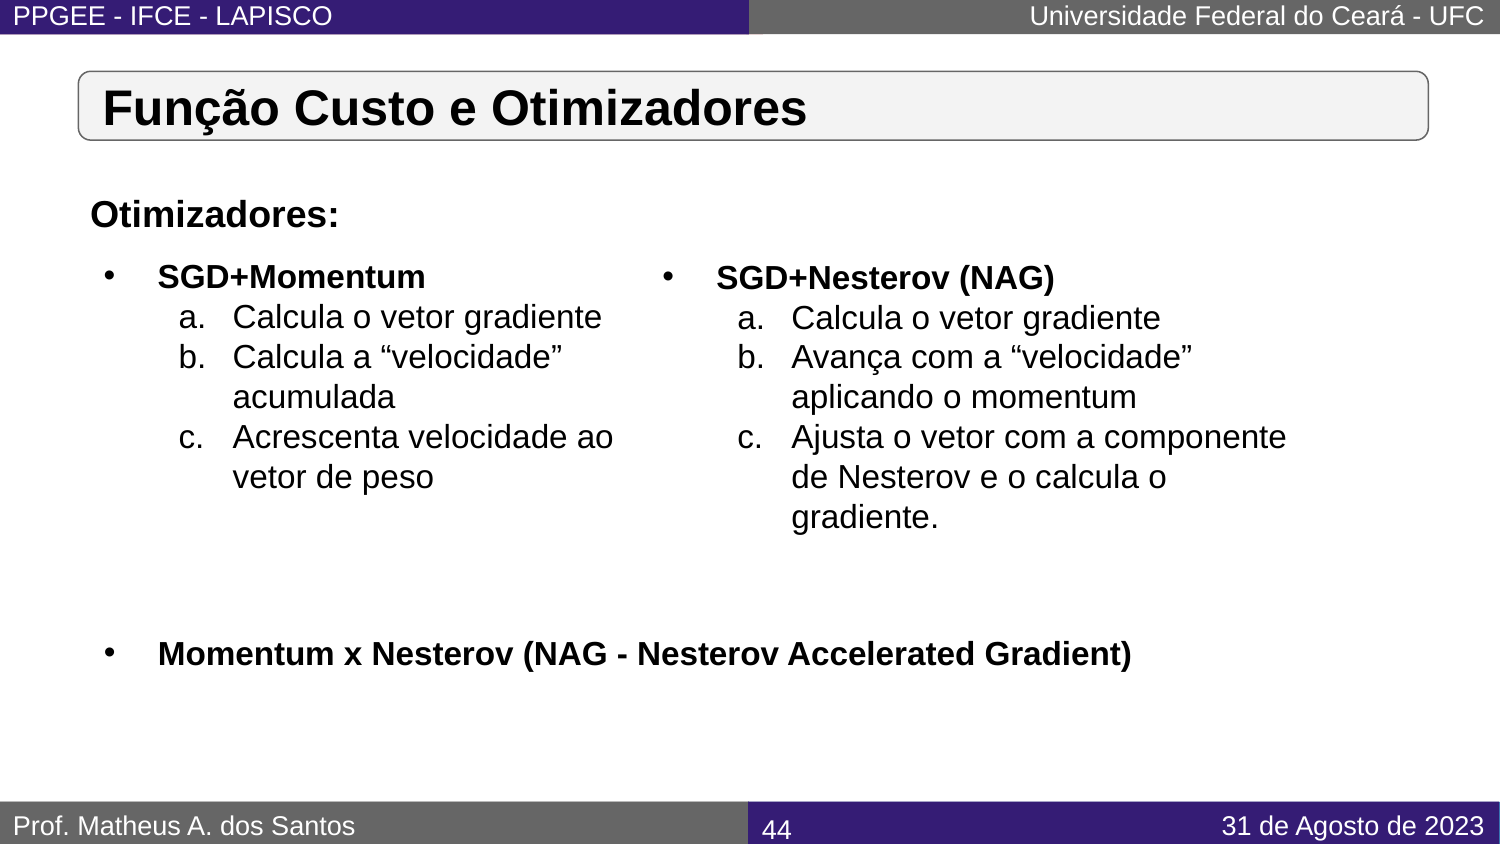

# Função Custo e Otimizadores
Otimizadores:

SGD+Momentum
Calcula o vetor gradiente
Calcula a “velocidade” acumulada
Acrescenta velocidade ao vetor de peso

SGD+Nesterov (NAG)
Calcula o vetor gradiente
Avança com a “velocidade” aplicando o momentum
Ajusta o vetor com a componente de Nesterov e o calcula o gradiente.

Momentum x Nesterov (NAG - Nesterov Accelerated Gradient)
44